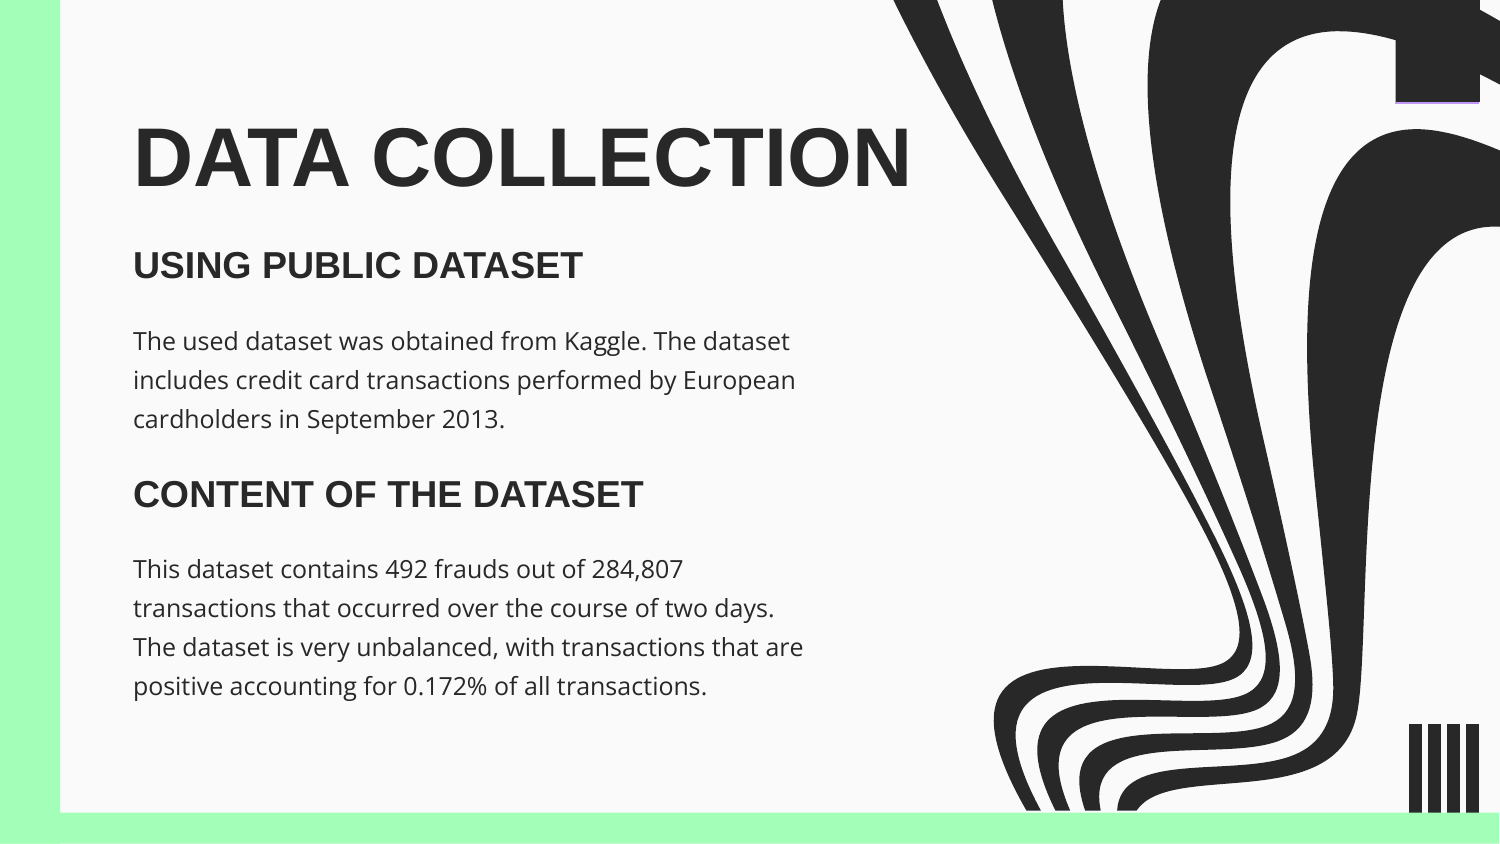

# DATA COLLECTION
USING PUBLIC DATASET
The used dataset was obtained from Kaggle. The dataset includes credit card transactions performed by European cardholders in September 2013.
CONTENT OF THE DATASET
This dataset contains 492 frauds out of 284,807 transactions that occurred over the course of two days. The dataset is very unbalanced, with transactions that are positive accounting for 0.172% of all transactions.